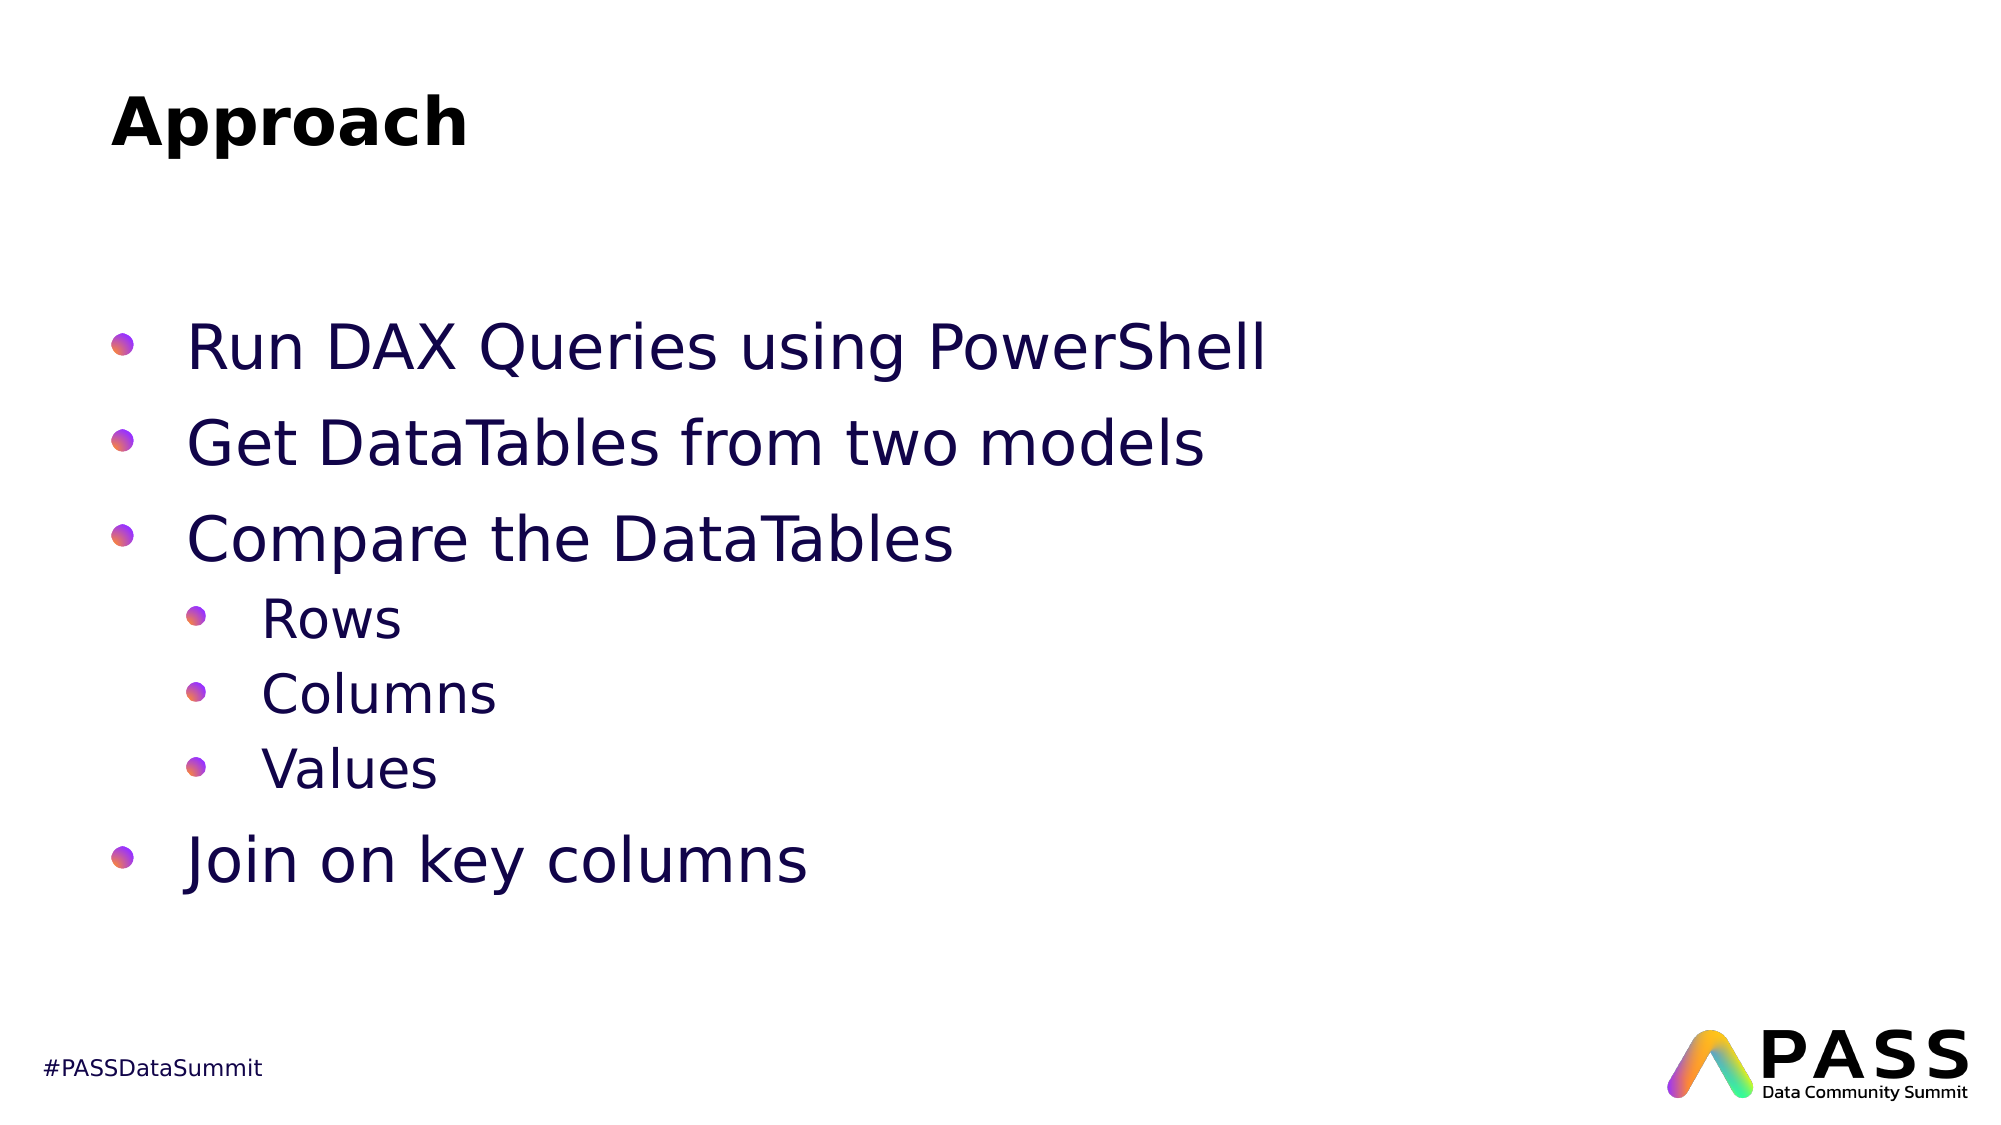

# Approach
Run DAX Queries using PowerShell
Get DataTables from two models
Compare the DataTables
Rows
Columns
Values
Join on key columns